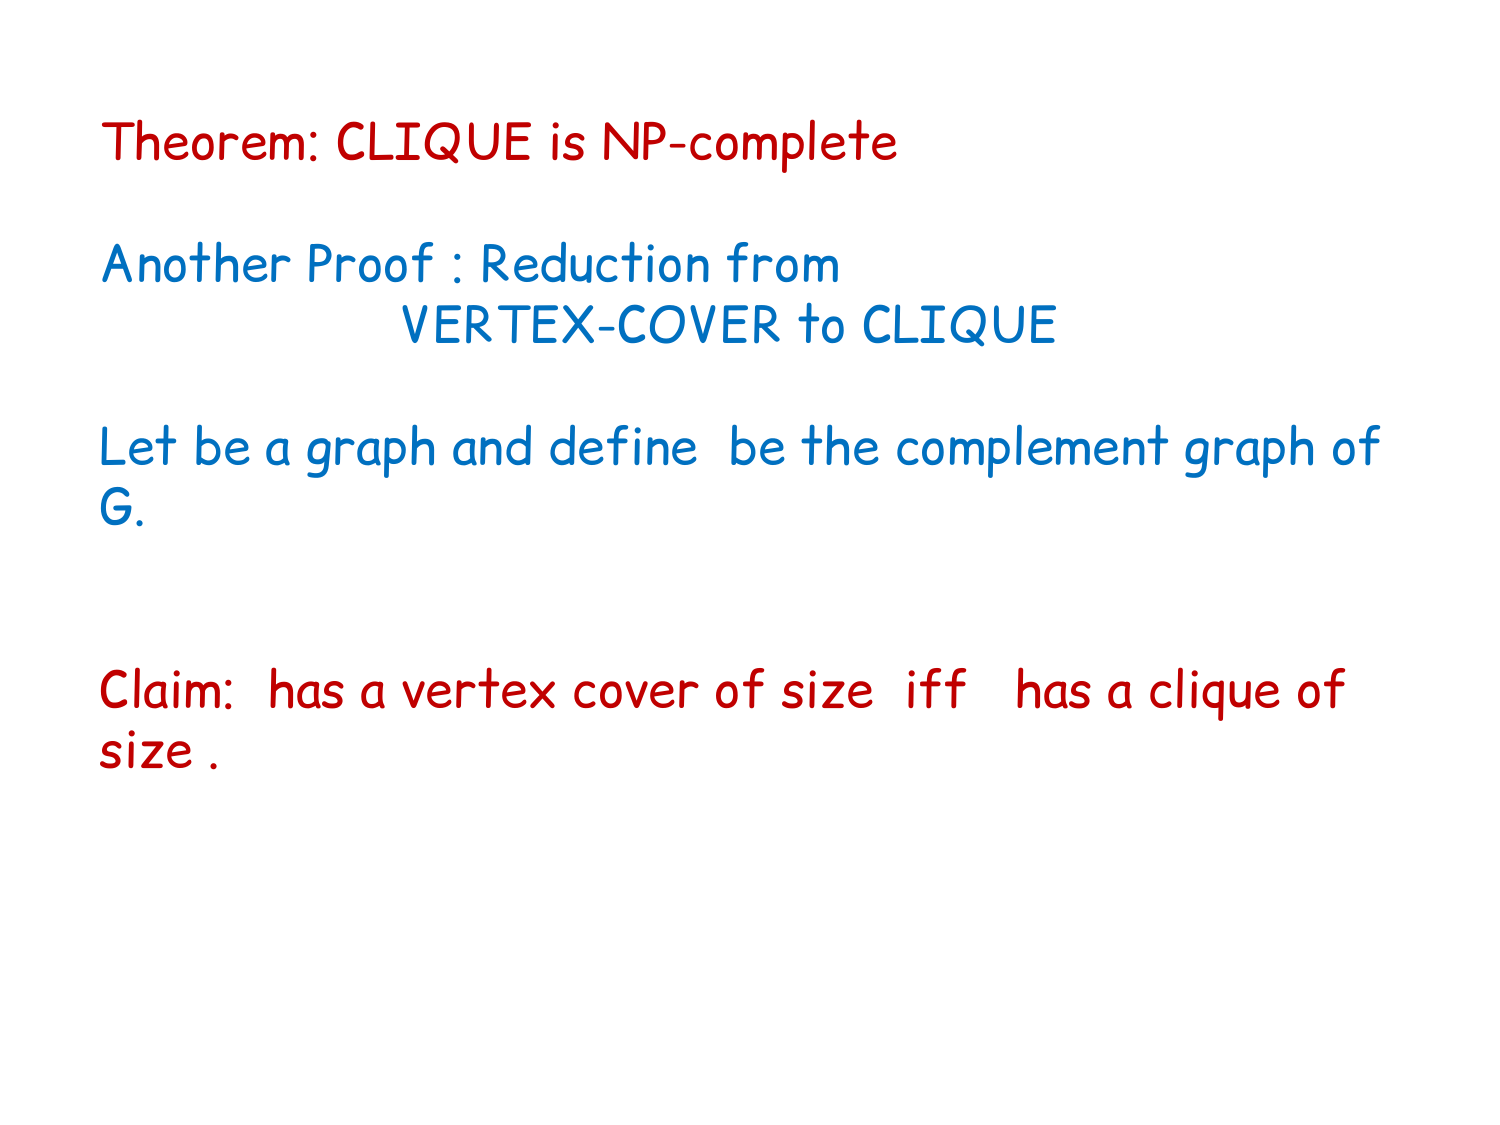

Theorem: CLIQUE is NP-complete

Another Proof : Reduction from
		VERTEX-COVER to CLIQUE

Let be a graph and define  be the complement graph of G.

Claim:  has a vertex cover of size  iff   has a clique of size .